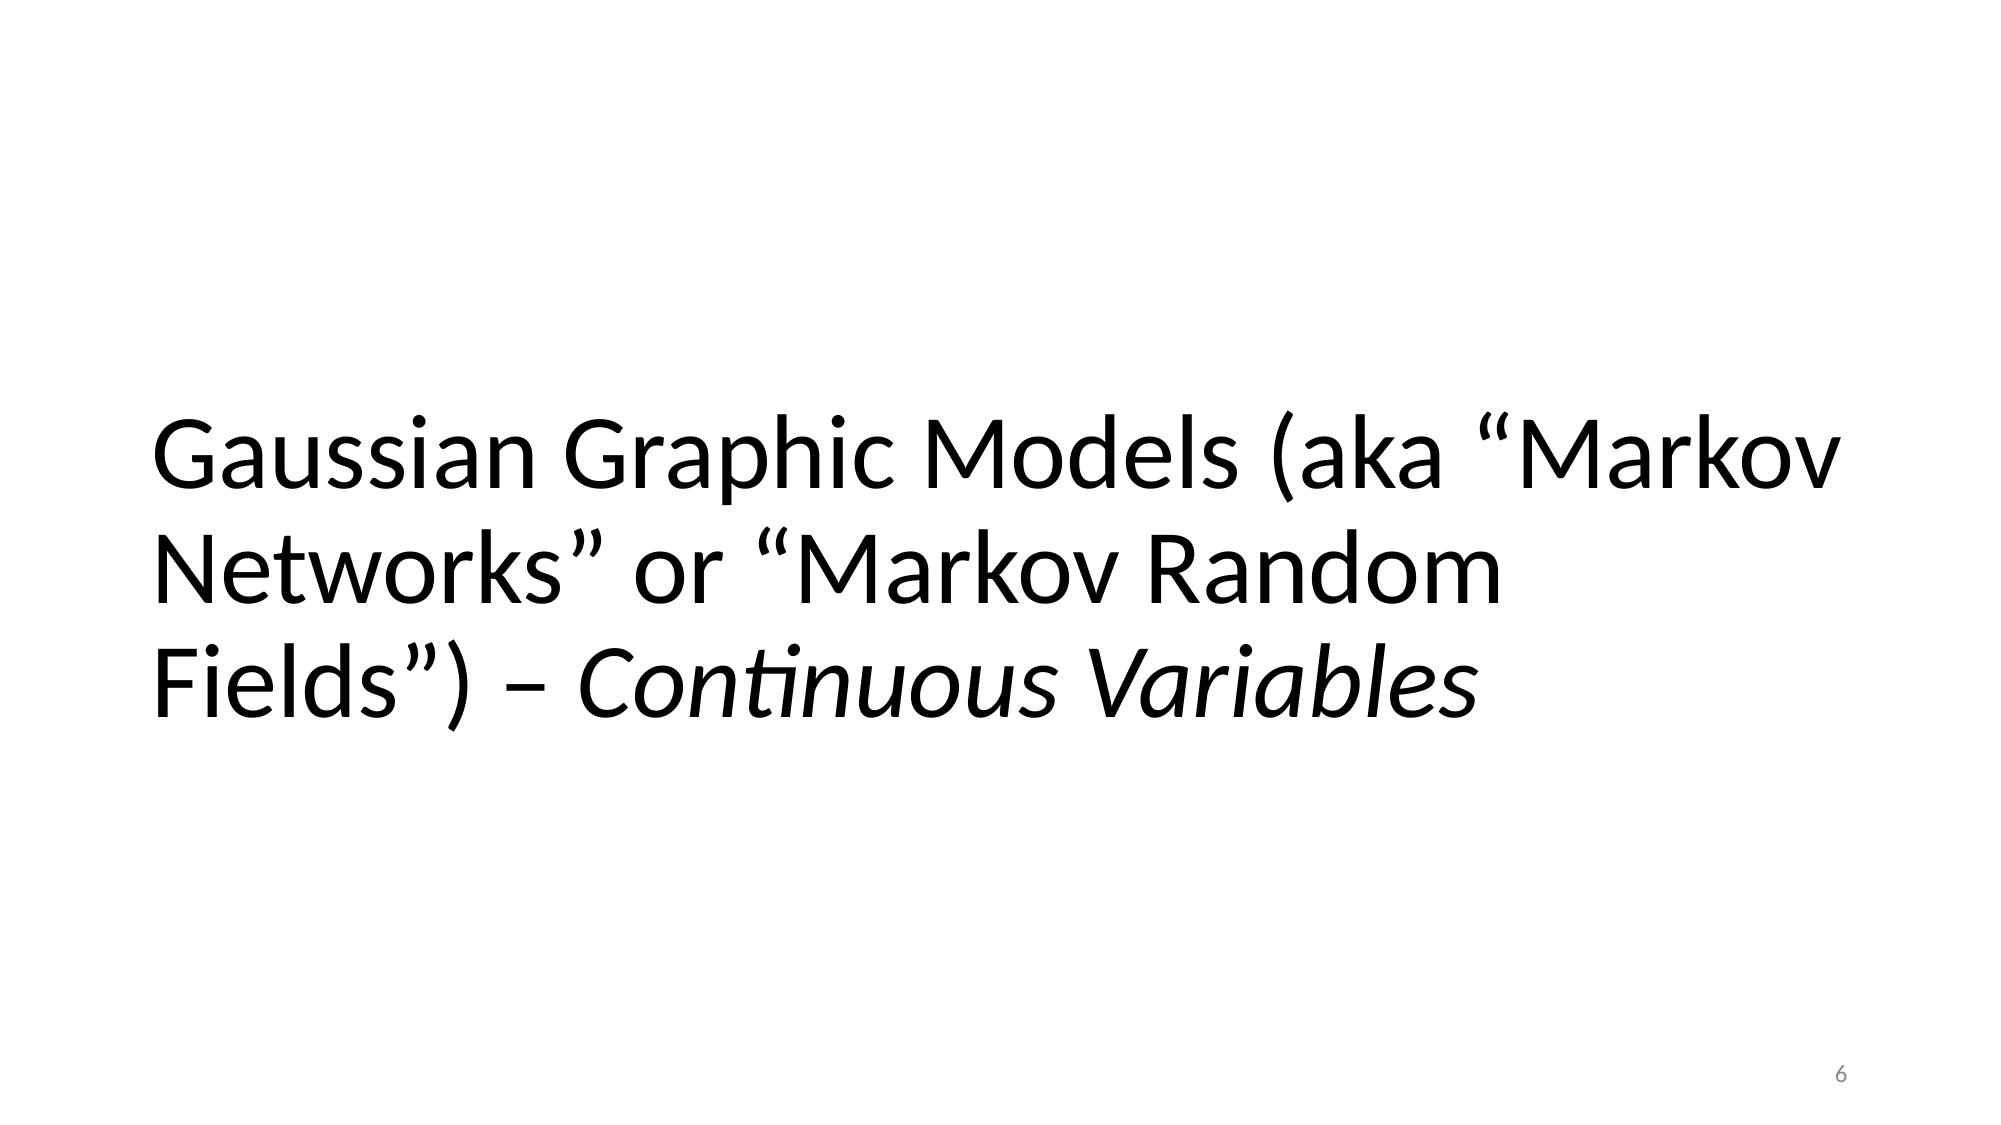

# Gaussian Graphic Models (aka “Markov Networks” or “Markov Random Fields”) – Continuous Variables

6